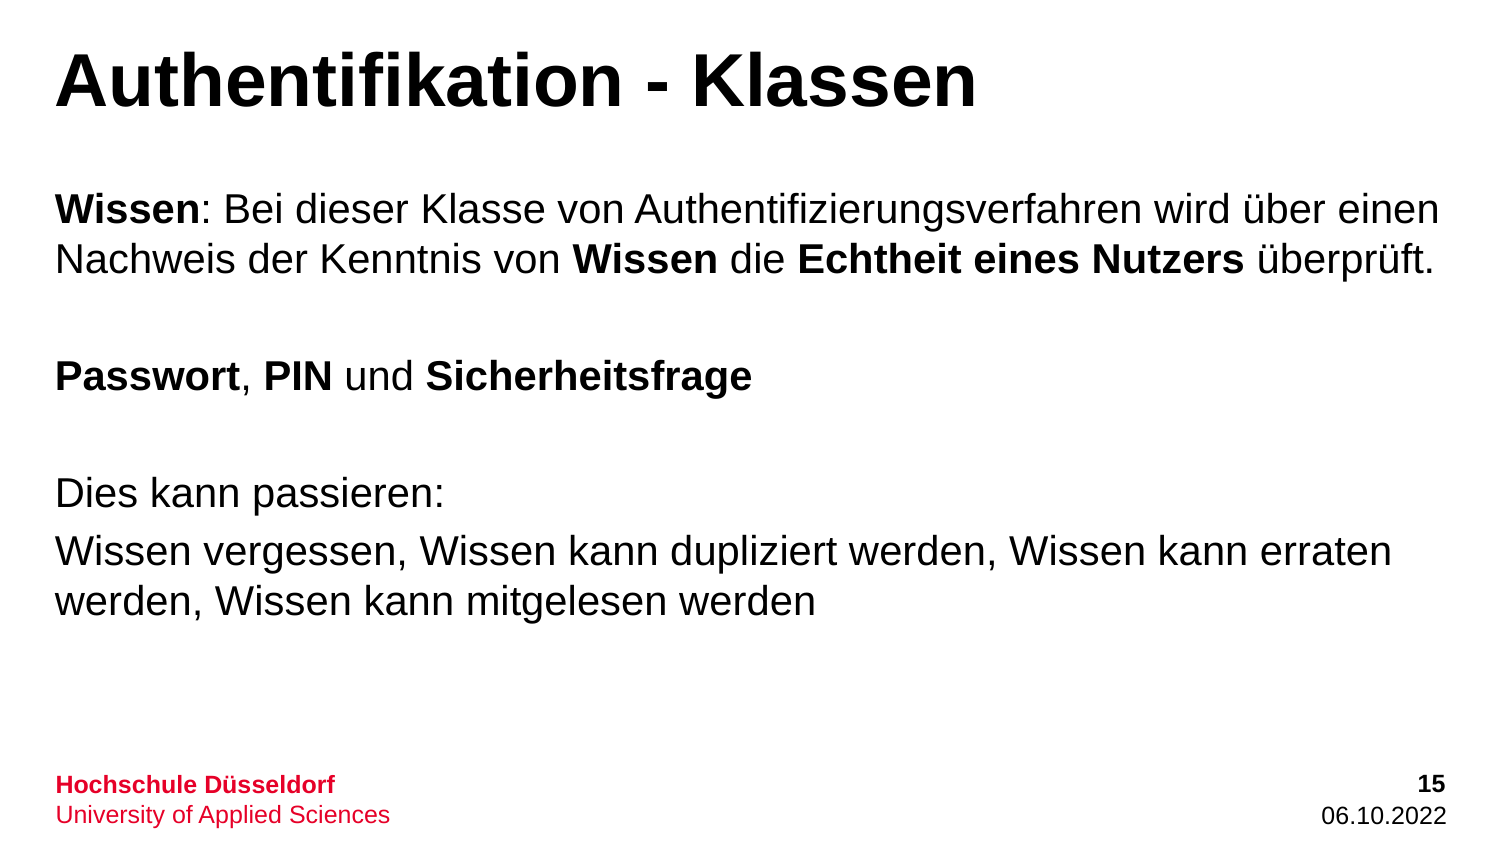

# Authentifikation - Klassen
Wissen: Bei dieser Klasse von Authentifizierungsverfahren wird über einen Nachweis der Kenntnis von Wissen die Echtheit eines Nutzers überprüft.

Passwort, PIN und Sicherheitsfrage

Dies kann passieren:
Wissen vergessen, Wissen kann dupliziert werden, Wissen kann erraten werden, Wissen kann mitgelesen werden
15

06.10.2022